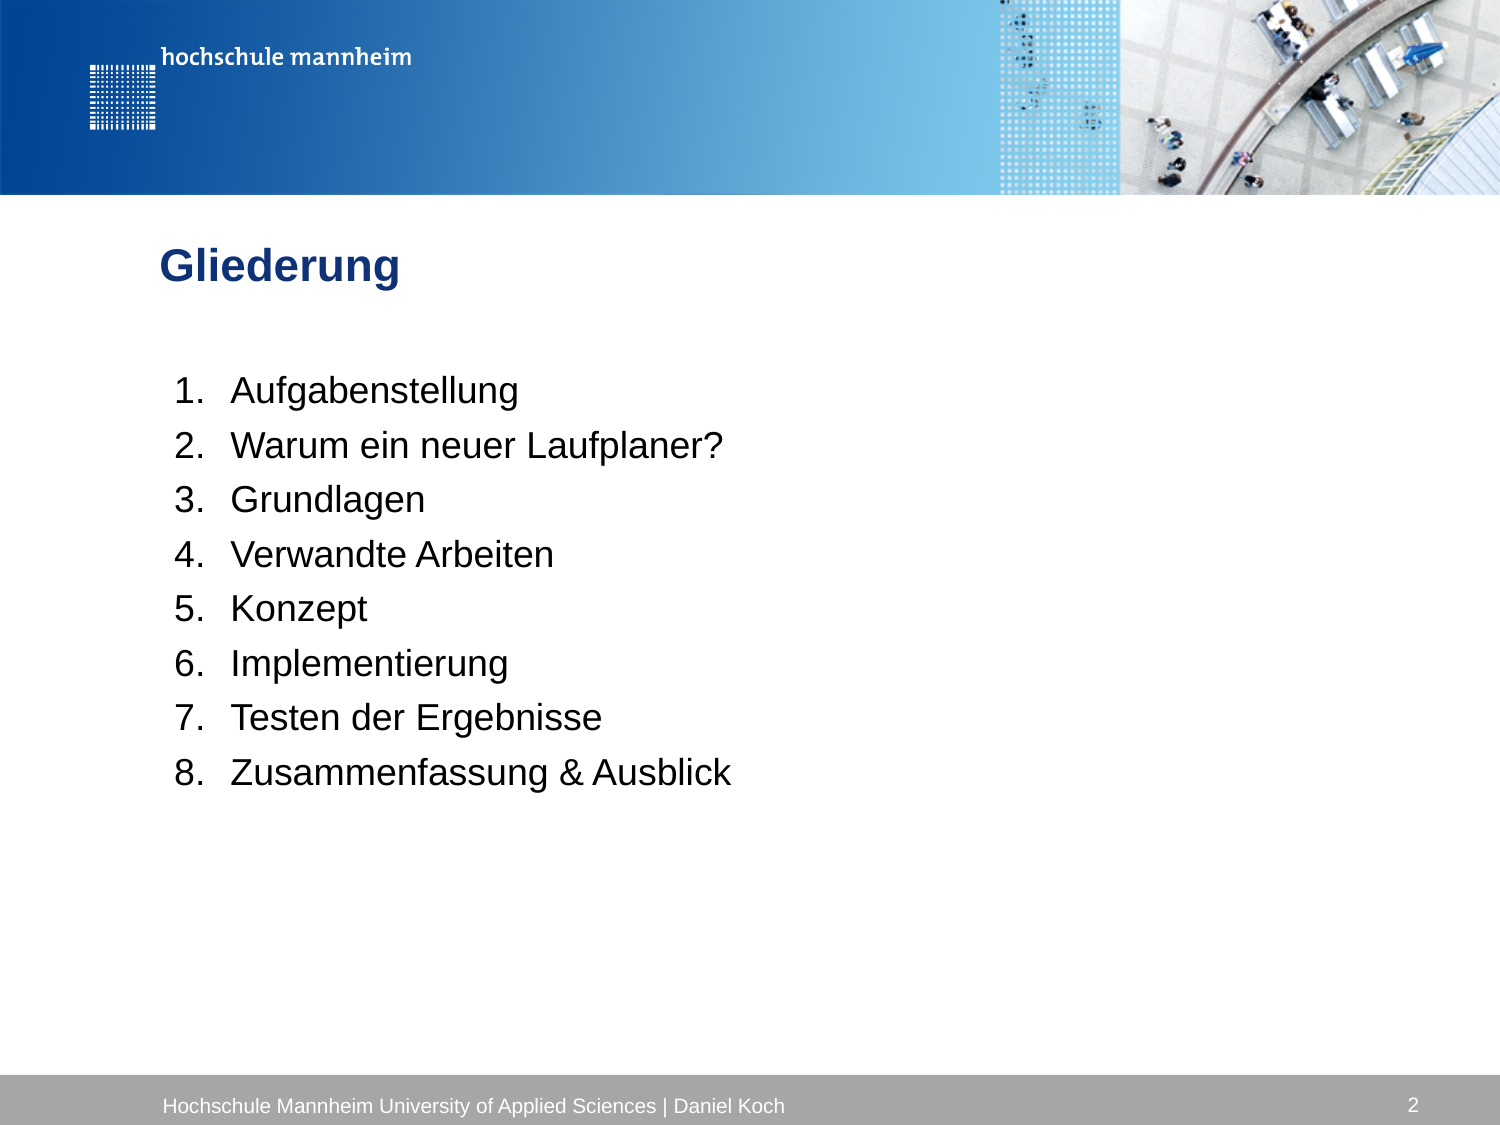

# Gliederung
Aufgabenstellung
Warum ein neuer Laufplaner?
Grundlagen
Verwandte Arbeiten
Konzept
Implementierung
Testen der Ergebnisse
Zusammenfassung & Ausblick
2
Hochschule Mannheim University of Applied Sciences | Daniel Koch